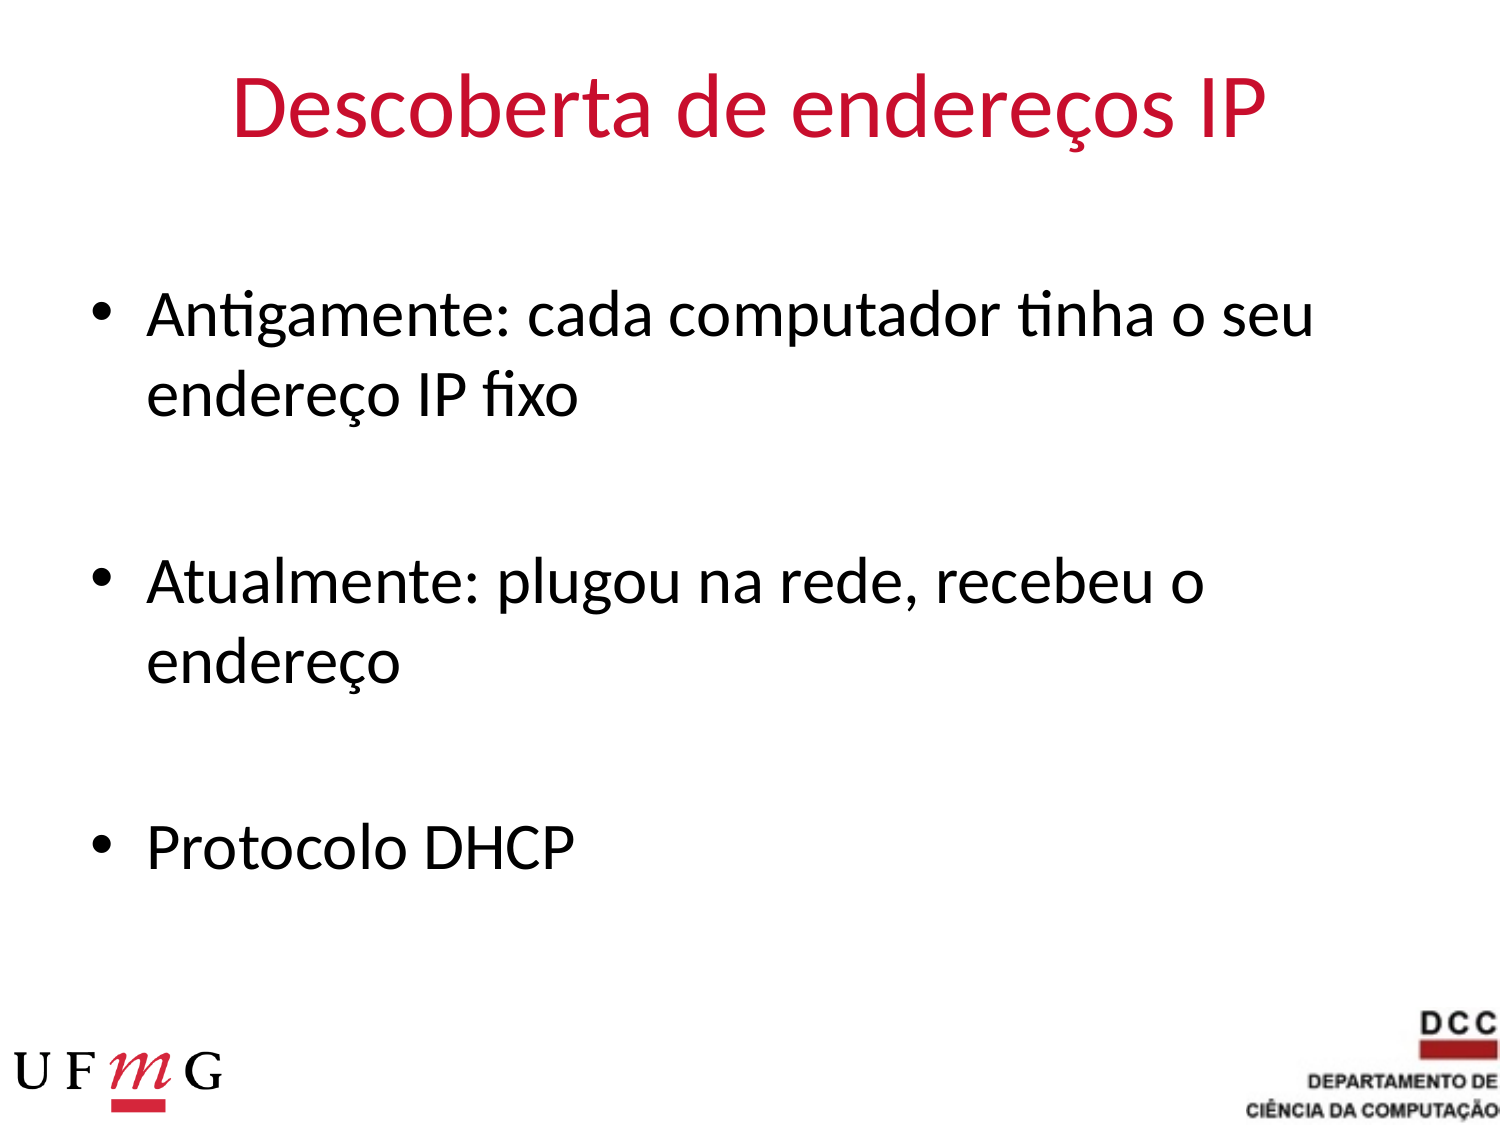

# Descoberta de endereços IP
Antigamente: cada computador tinha o seu endereço IP fixo

Atualmente: plugou na rede, recebeu o endereço

Protocolo DHCP